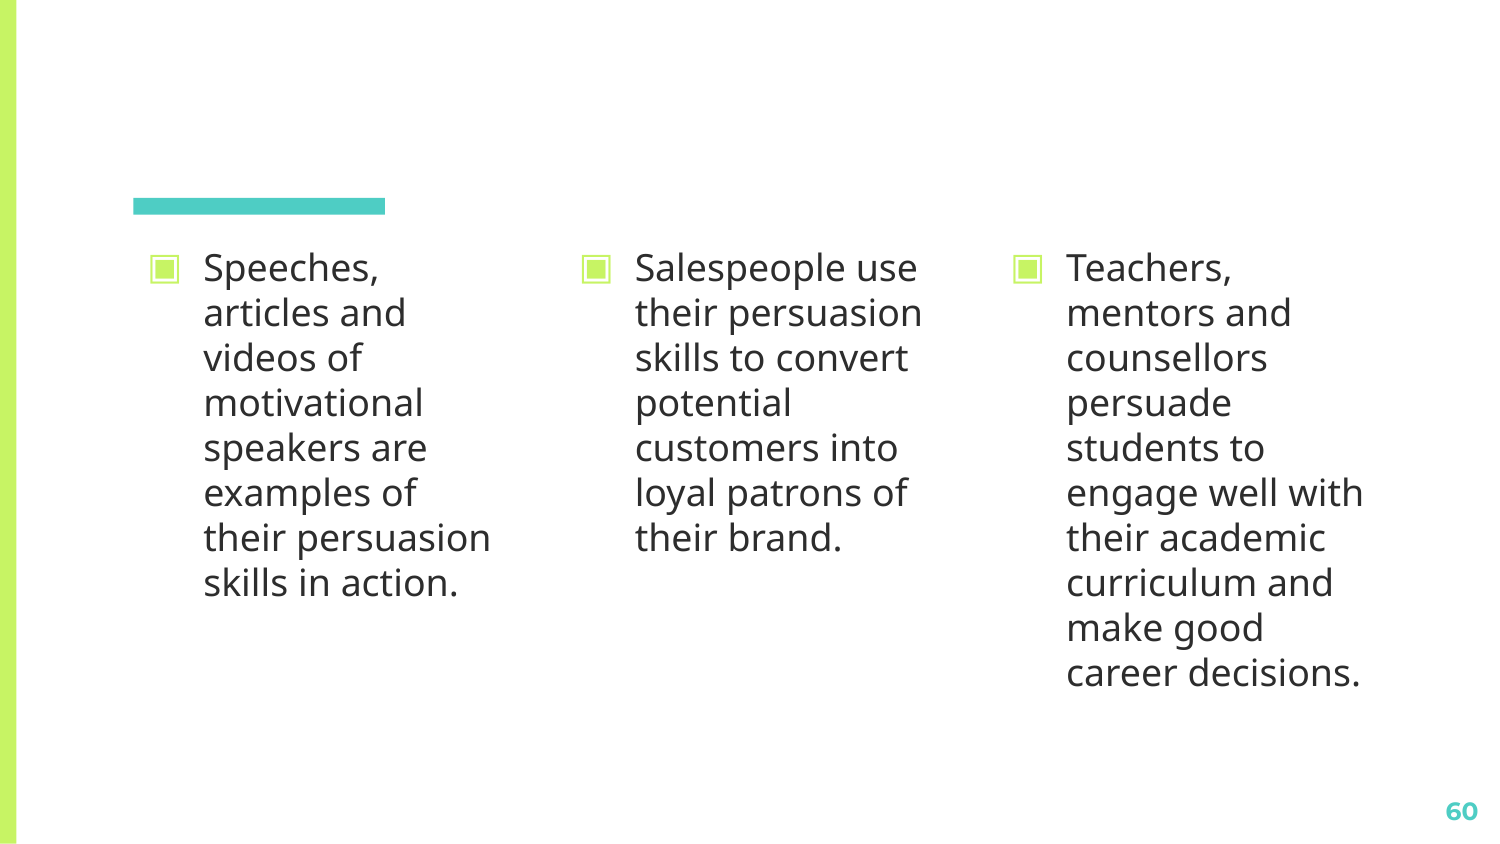

#
Speeches, articles and videos of motivational speakers are examples of their persuasion skills in action.

Salespeople use their persuasion skills to convert potential customers into loyal patrons of their brand.

Teachers, mentors and counsellors persuade students to engage well with their academic curriculum and make good career decisions.

60